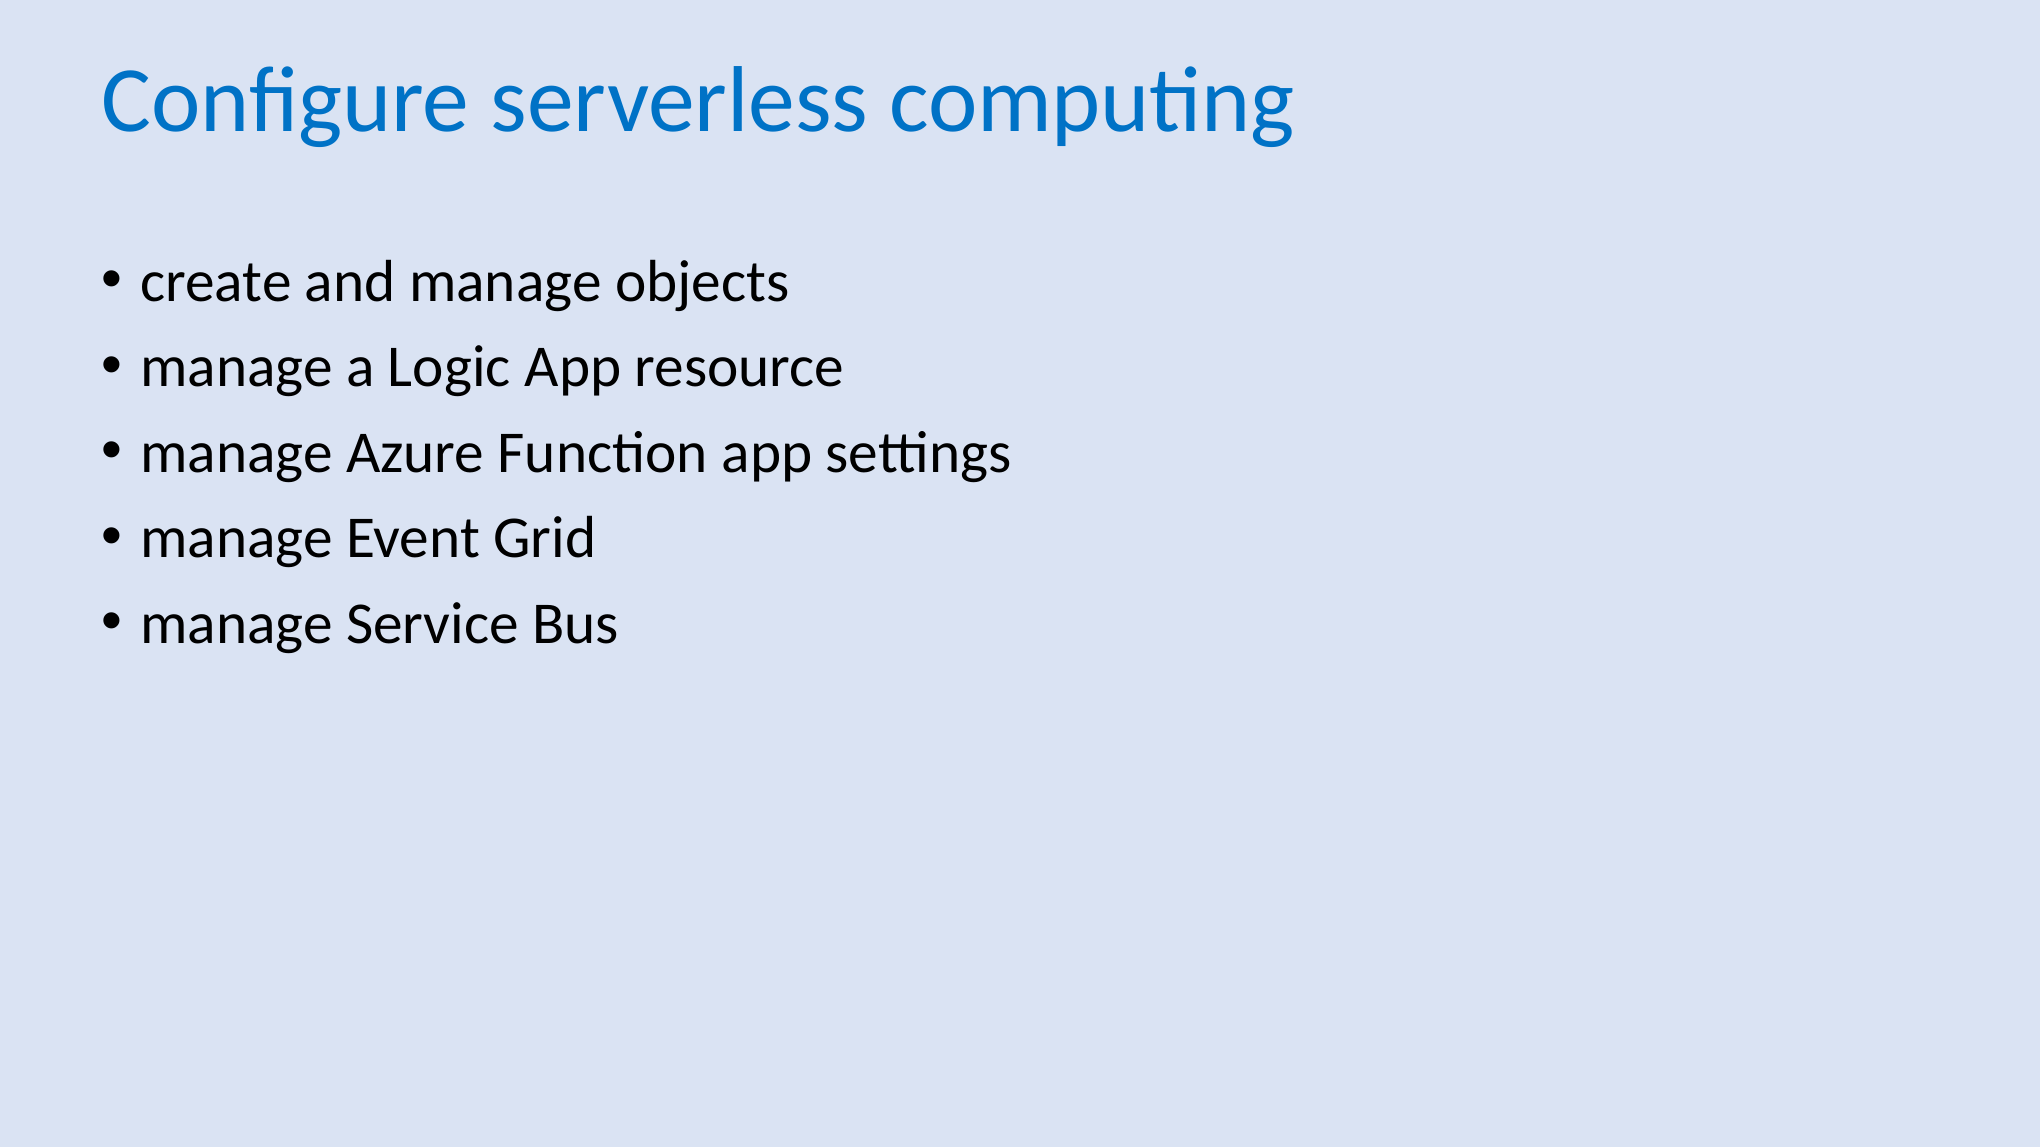

# Configure serverless computing
create and manage objects
manage a Logic App resource
manage Azure Function app settings
manage Event Grid
manage Service Bus